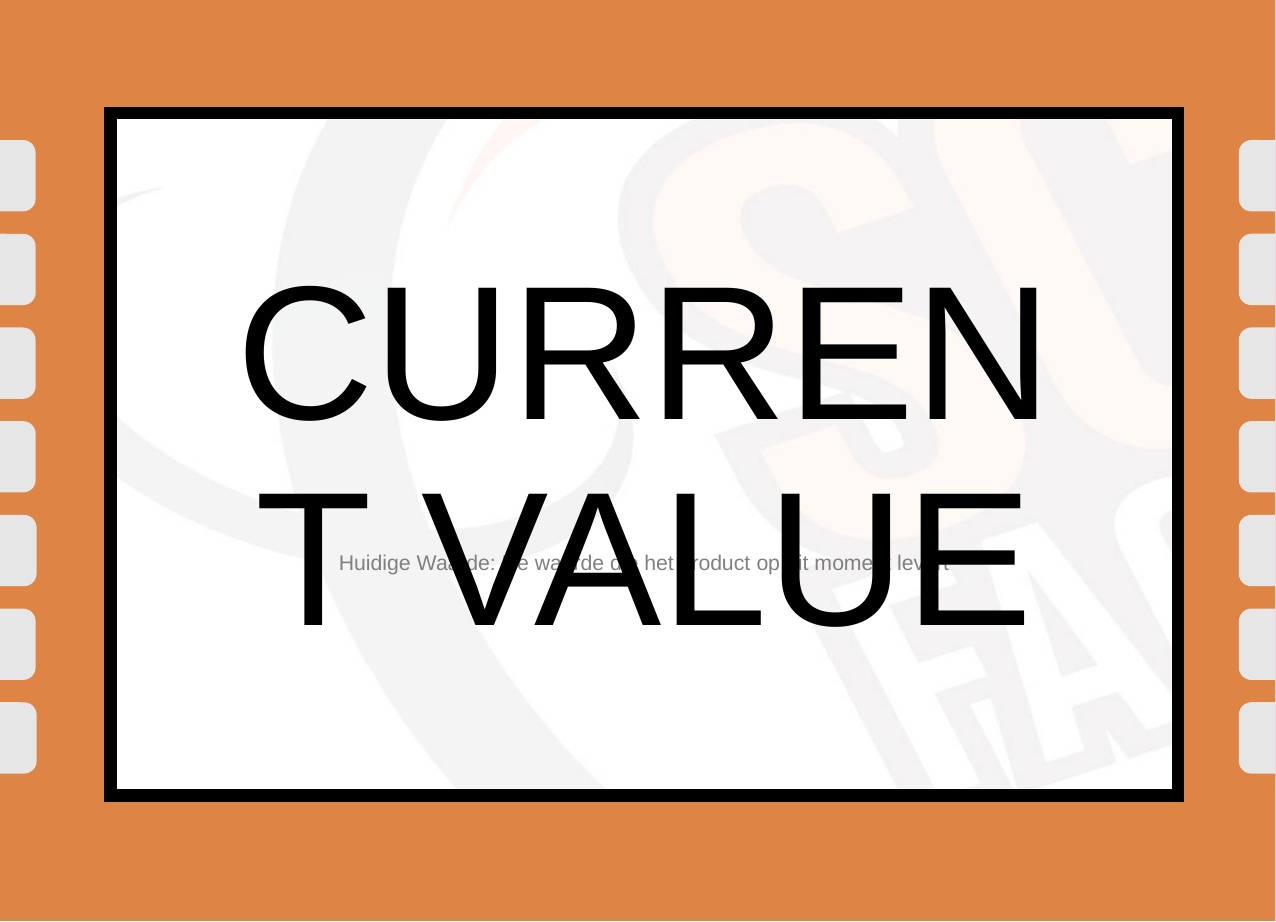

# CURRENT VALUE

Huidige Waarde: De waarde die het product op dit moment levert